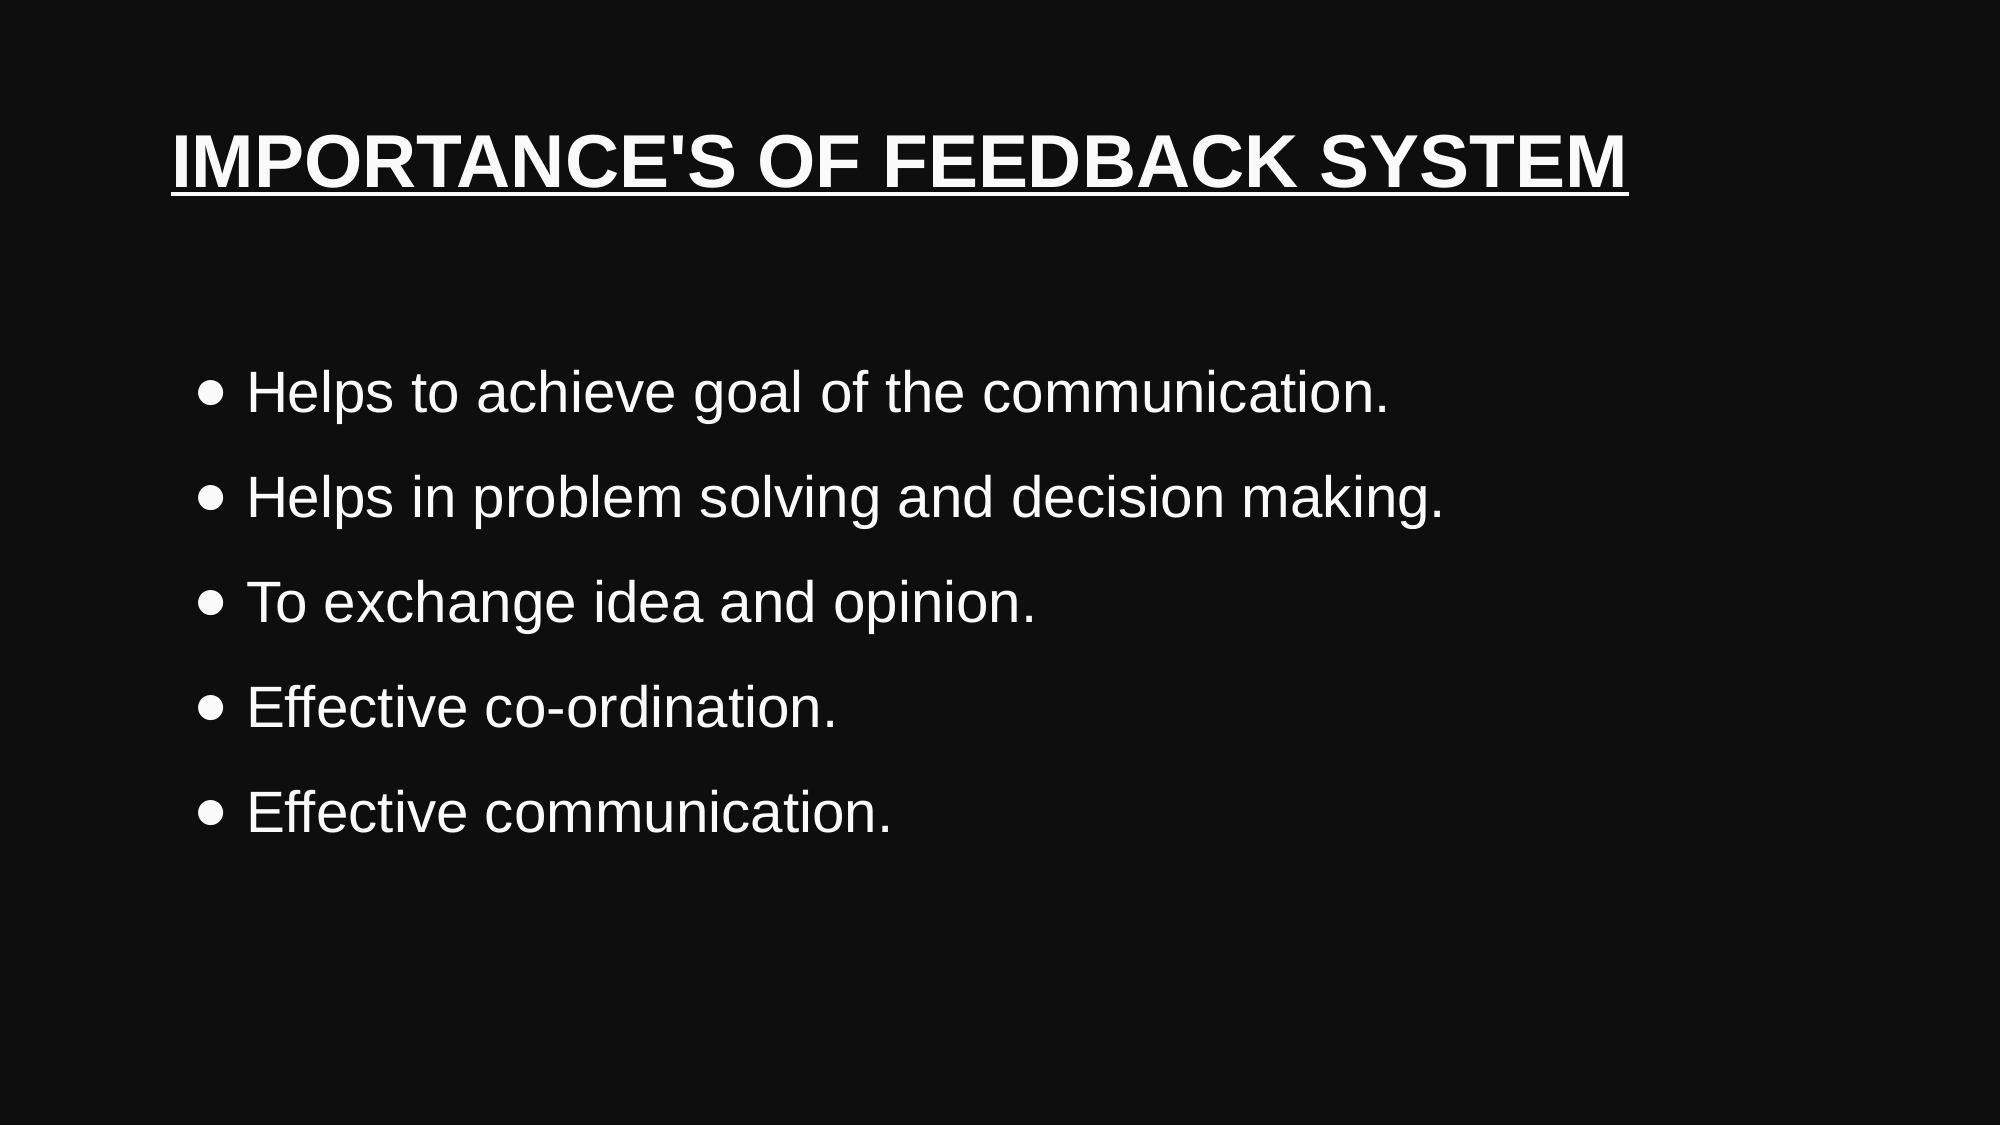

# IMPORTANCE'S OF FEEDBACK SYSTEM
Helps to achieve goal of the communication.
Helps in problem solving and decision making.
To exchange idea and opinion.
Effective co-ordination.
Effective communication.